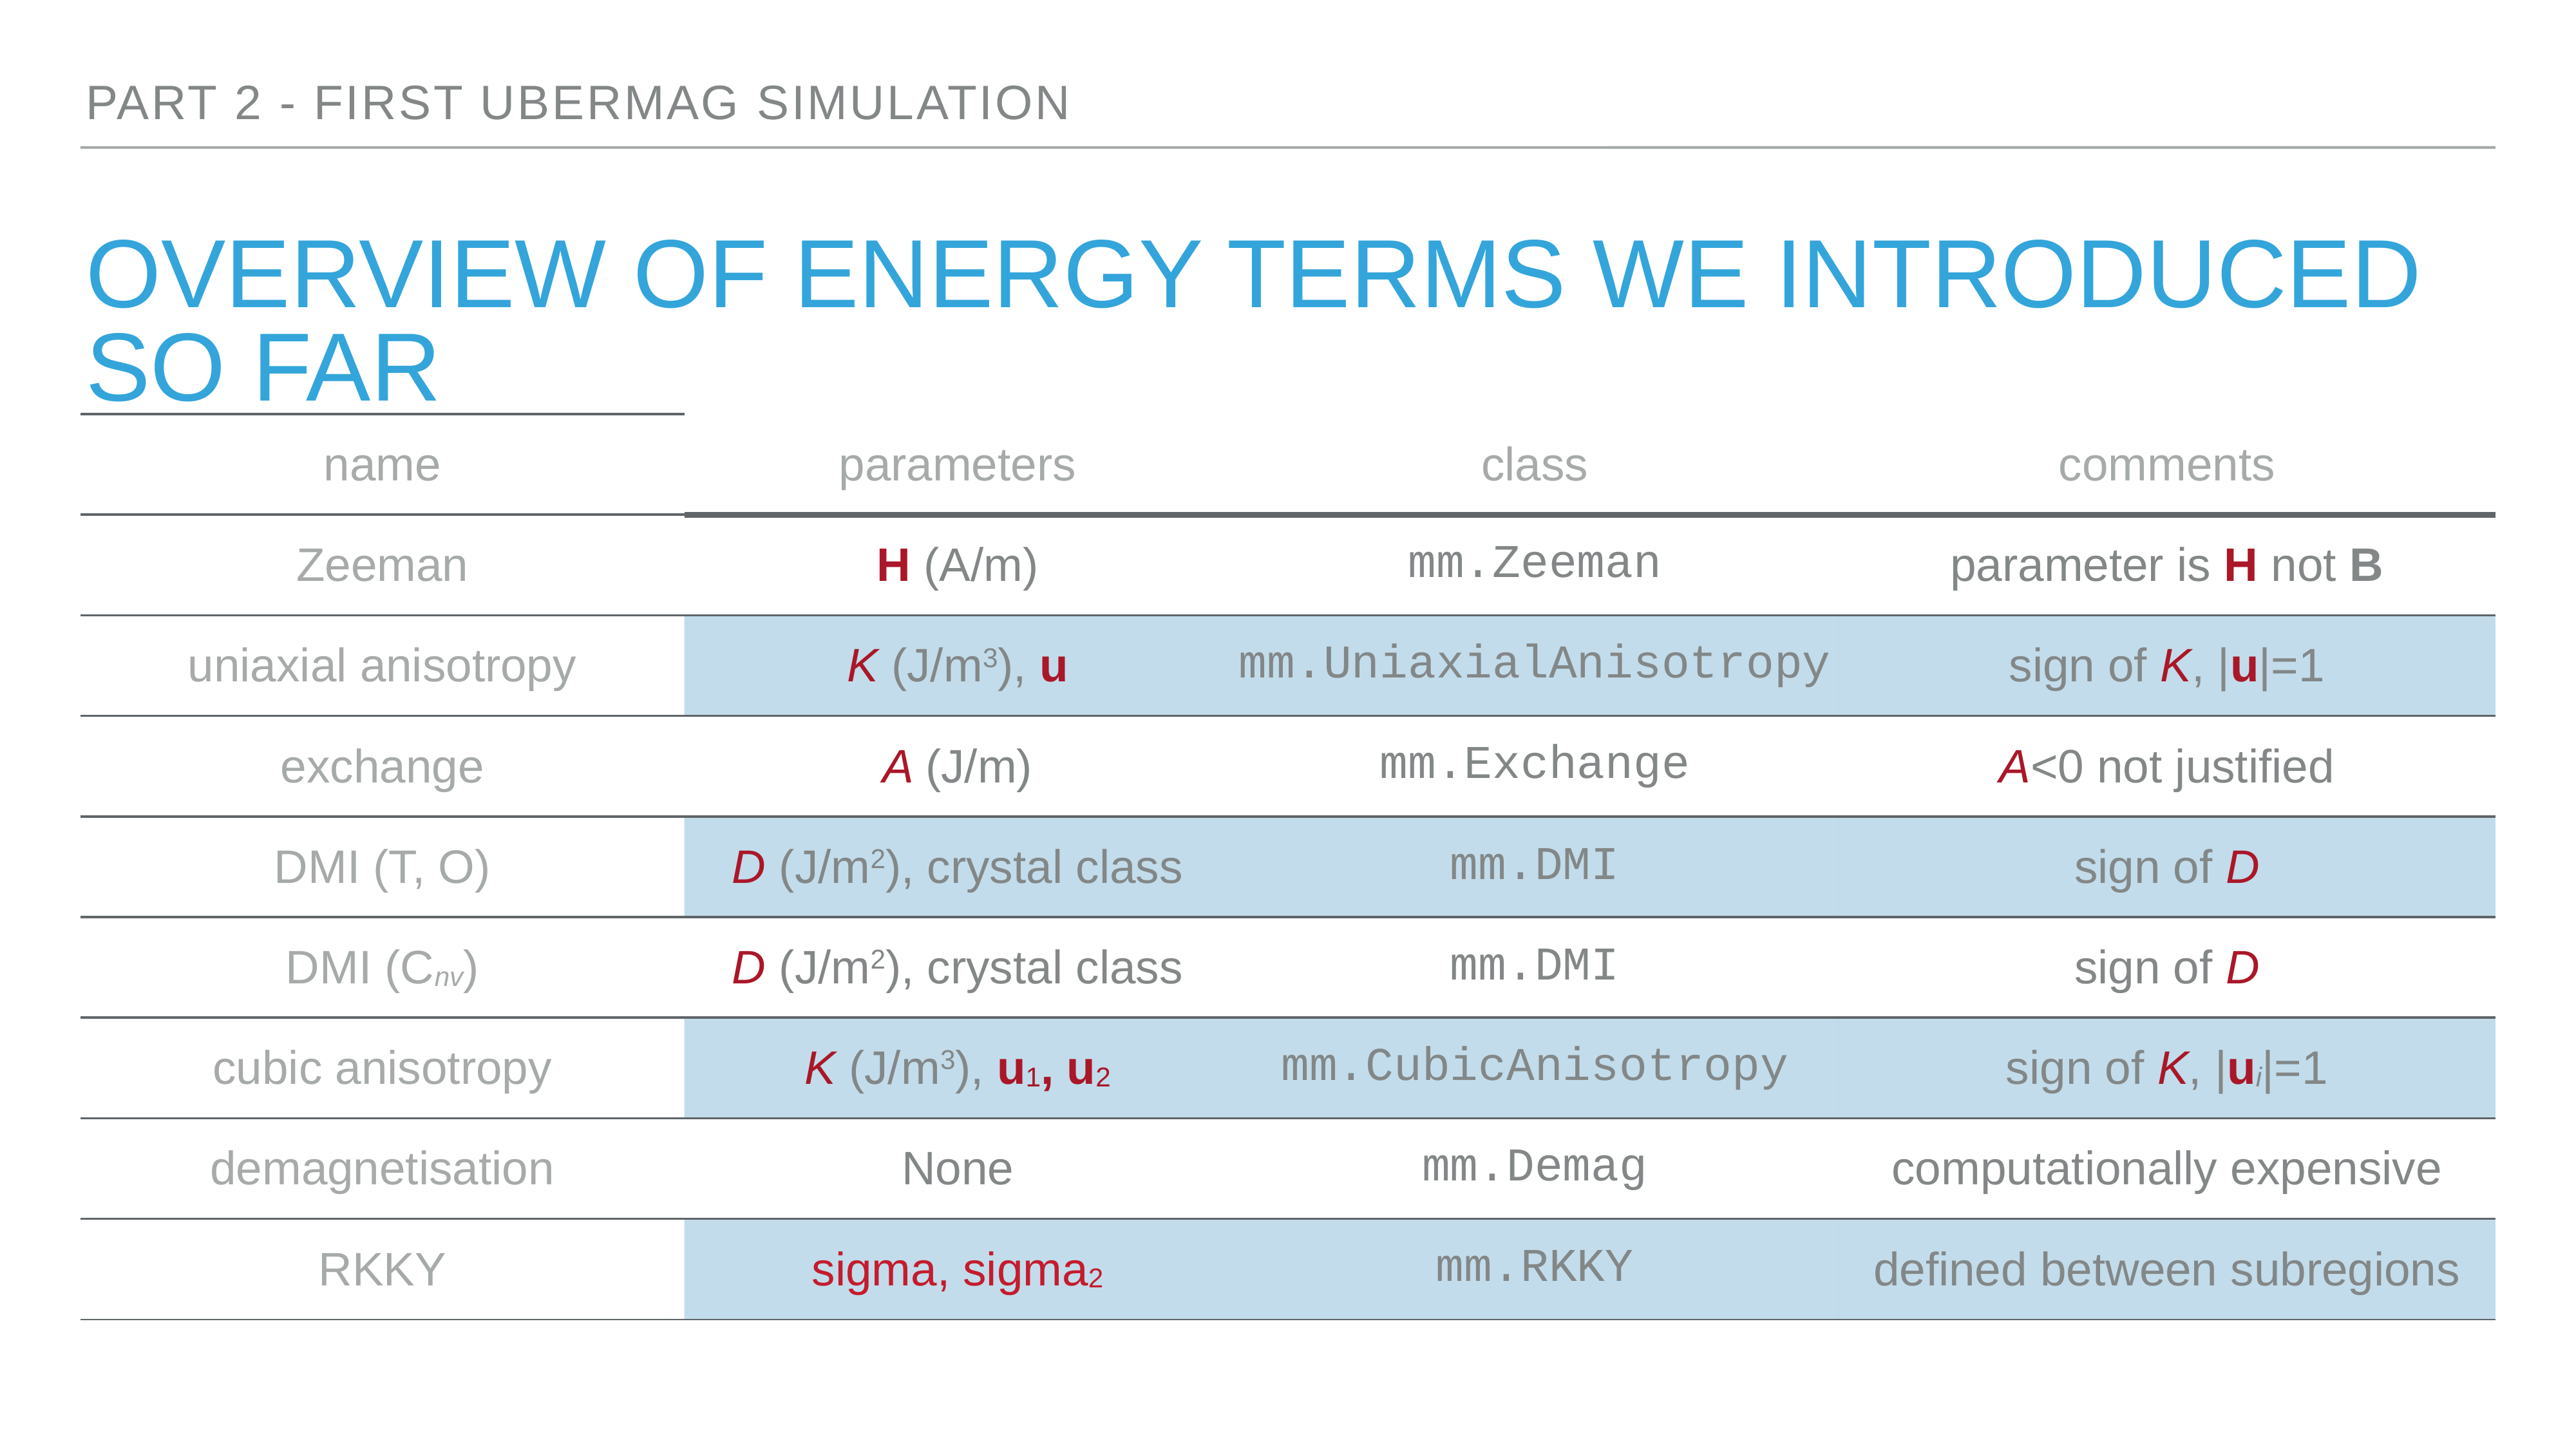

Part 2 - first ubermag simulation
# Overview of energy terms we introduced so far
| name | parameters | class | comments |
| --- | --- | --- | --- |
| Zeeman | H (A/m) | mm.Zeeman | parameter is H not B |
| uniaxial anisotropy | K (J/m3), u | mm.UniaxialAnisotropy | sign of K, |u|=1 |
| exchange | A (J/m) | mm.Exchange | A<0 not justified |
| DMI (T, O) | D (J/m2), crystal class | mm.DMI | sign of D |
| DMI (Cnv) | D (J/m2), crystal class | mm.DMI | sign of D |
| cubic anisotropy | K (J/m3), u1, u2 | mm.CubicAnisotropy | sign of K, |ui|=1 |
| demagnetisation | None | mm.Demag | computationally expensive |
| RKKY | sigma, sigma2 | mm.RKKY | defined between subregions |